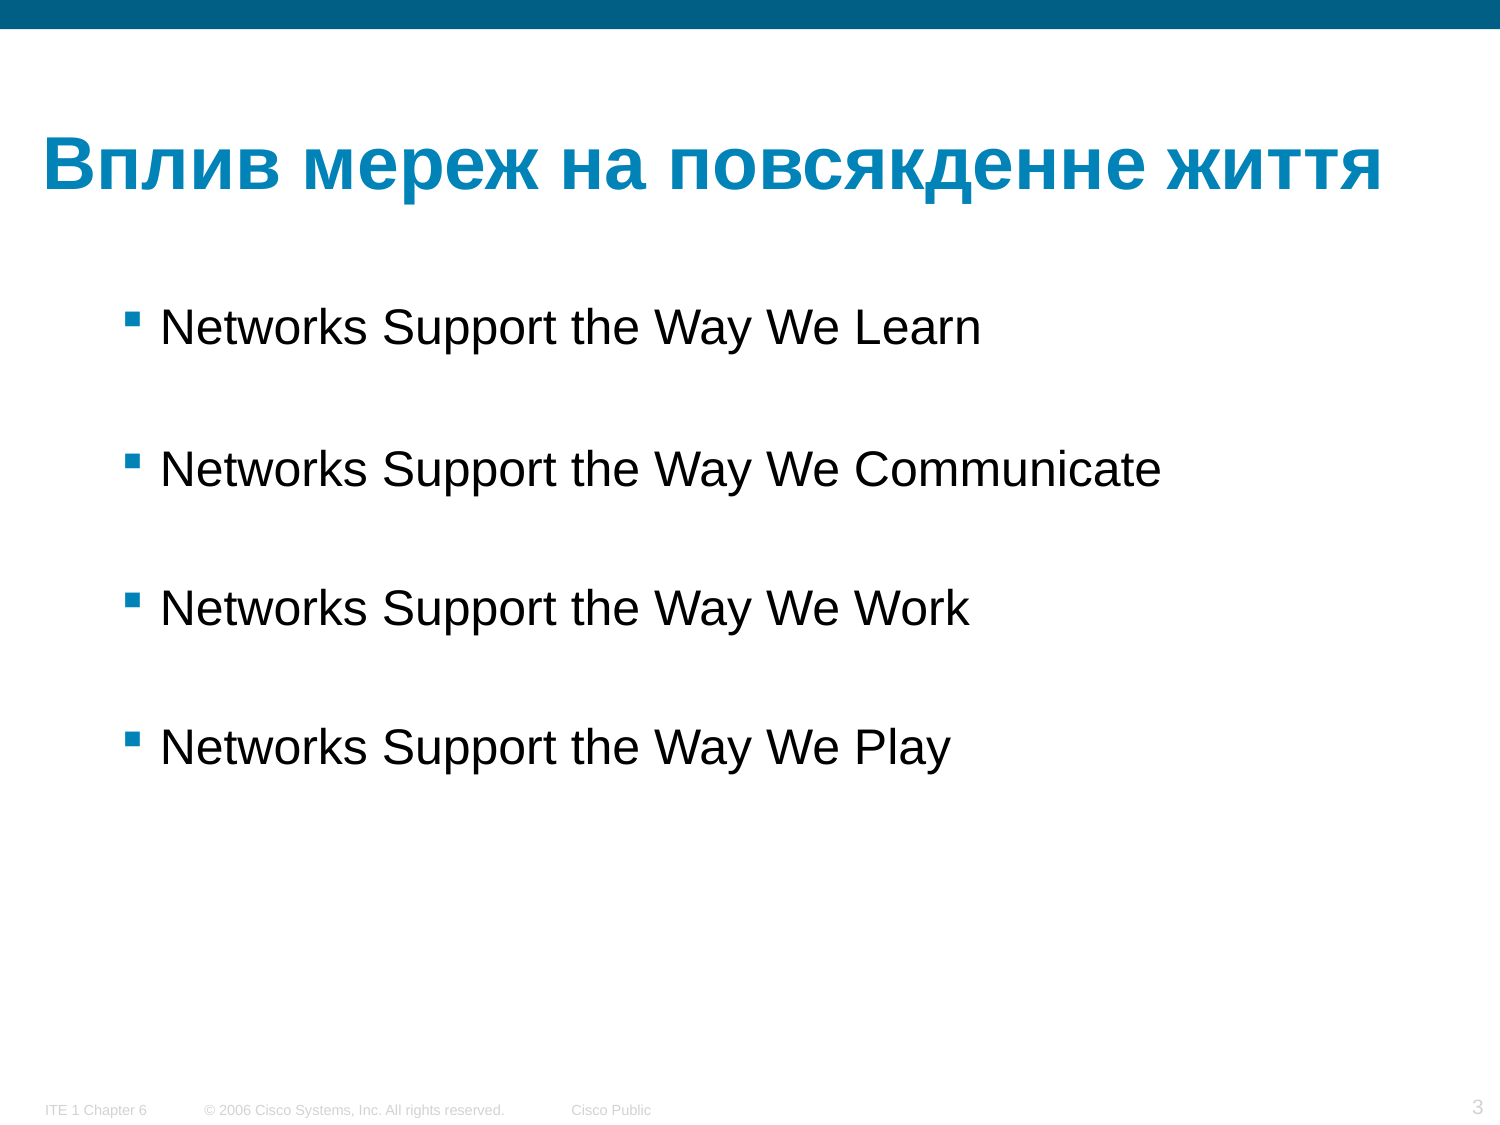

# Вплив мереж на повсякденне життя
Networks Support the Way We Learn
Networks Support the Way We Communicate
Networks Support the Way We Work
Networks Support the Way We Play